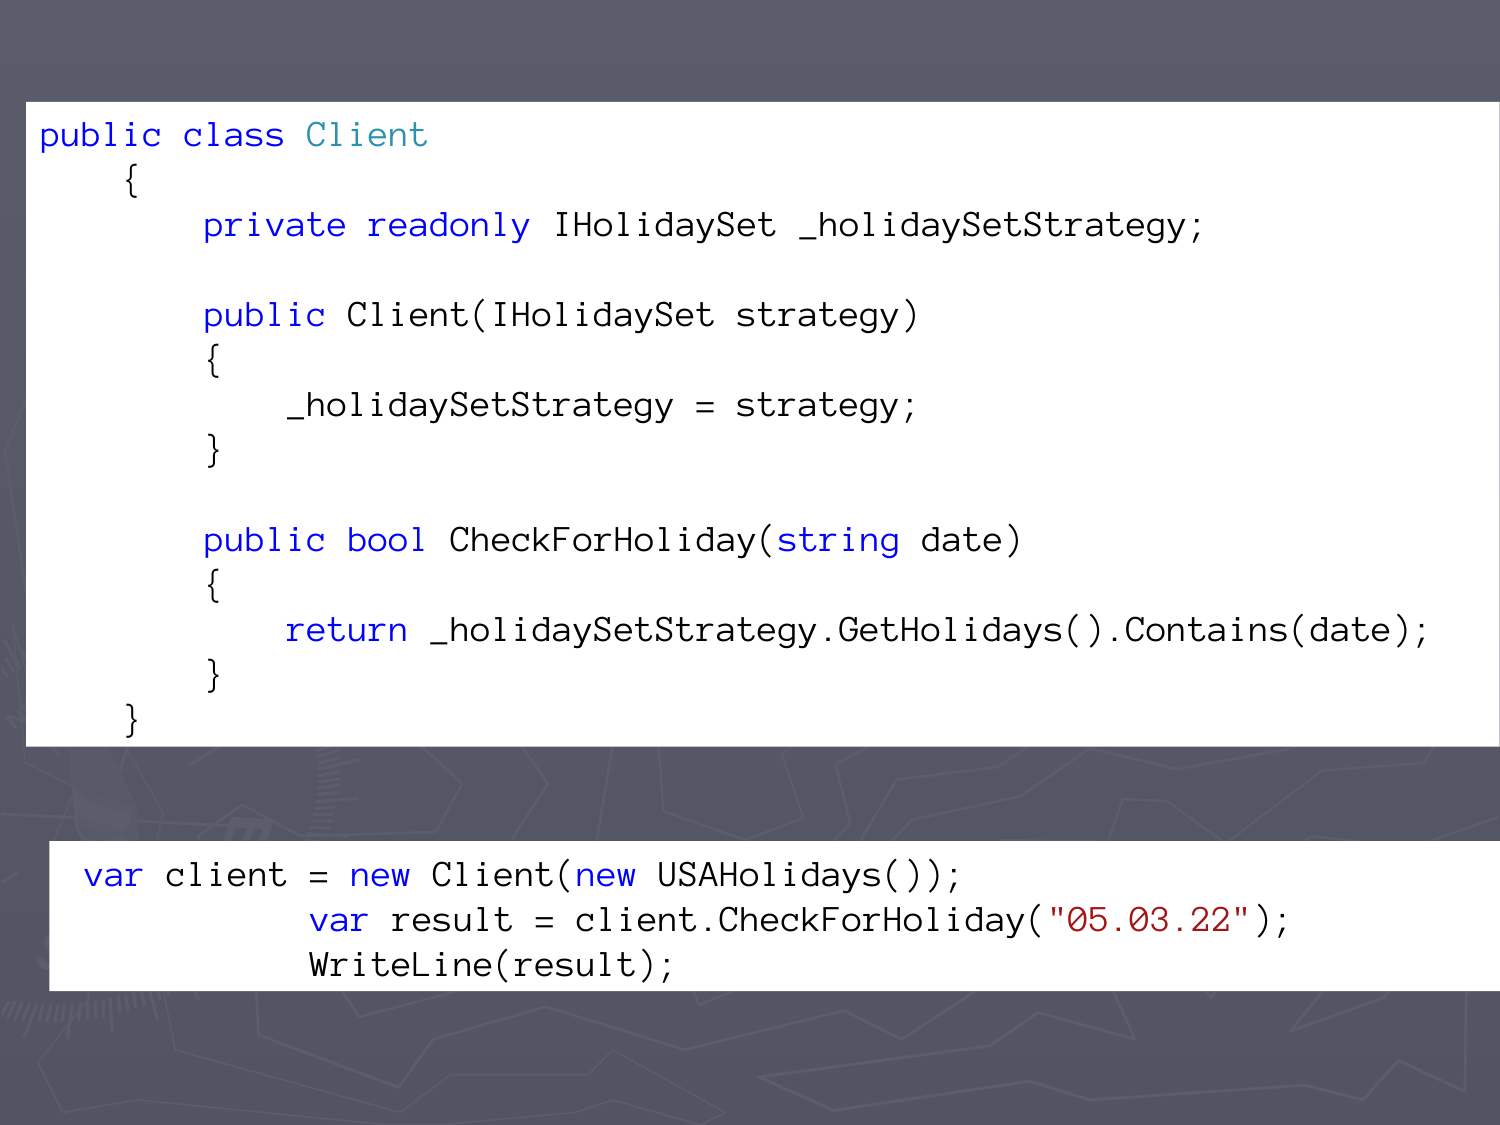

#
public class Client
    {
        private readonly IHolidaySet _holidaySetStrategy;

        public Client(IHolidaySet strategy)
        {
            _holidaySetStrategy = strategy;
        }

        public bool CheckForHoliday(string date)
        {
            return _holidaySetStrategy.GetHolidays().Contains(date);
        }
    }

 var client = new Client(new USAHolidays());
            var result = client.CheckForHoliday("05.03.22");
            WriteLine(result);